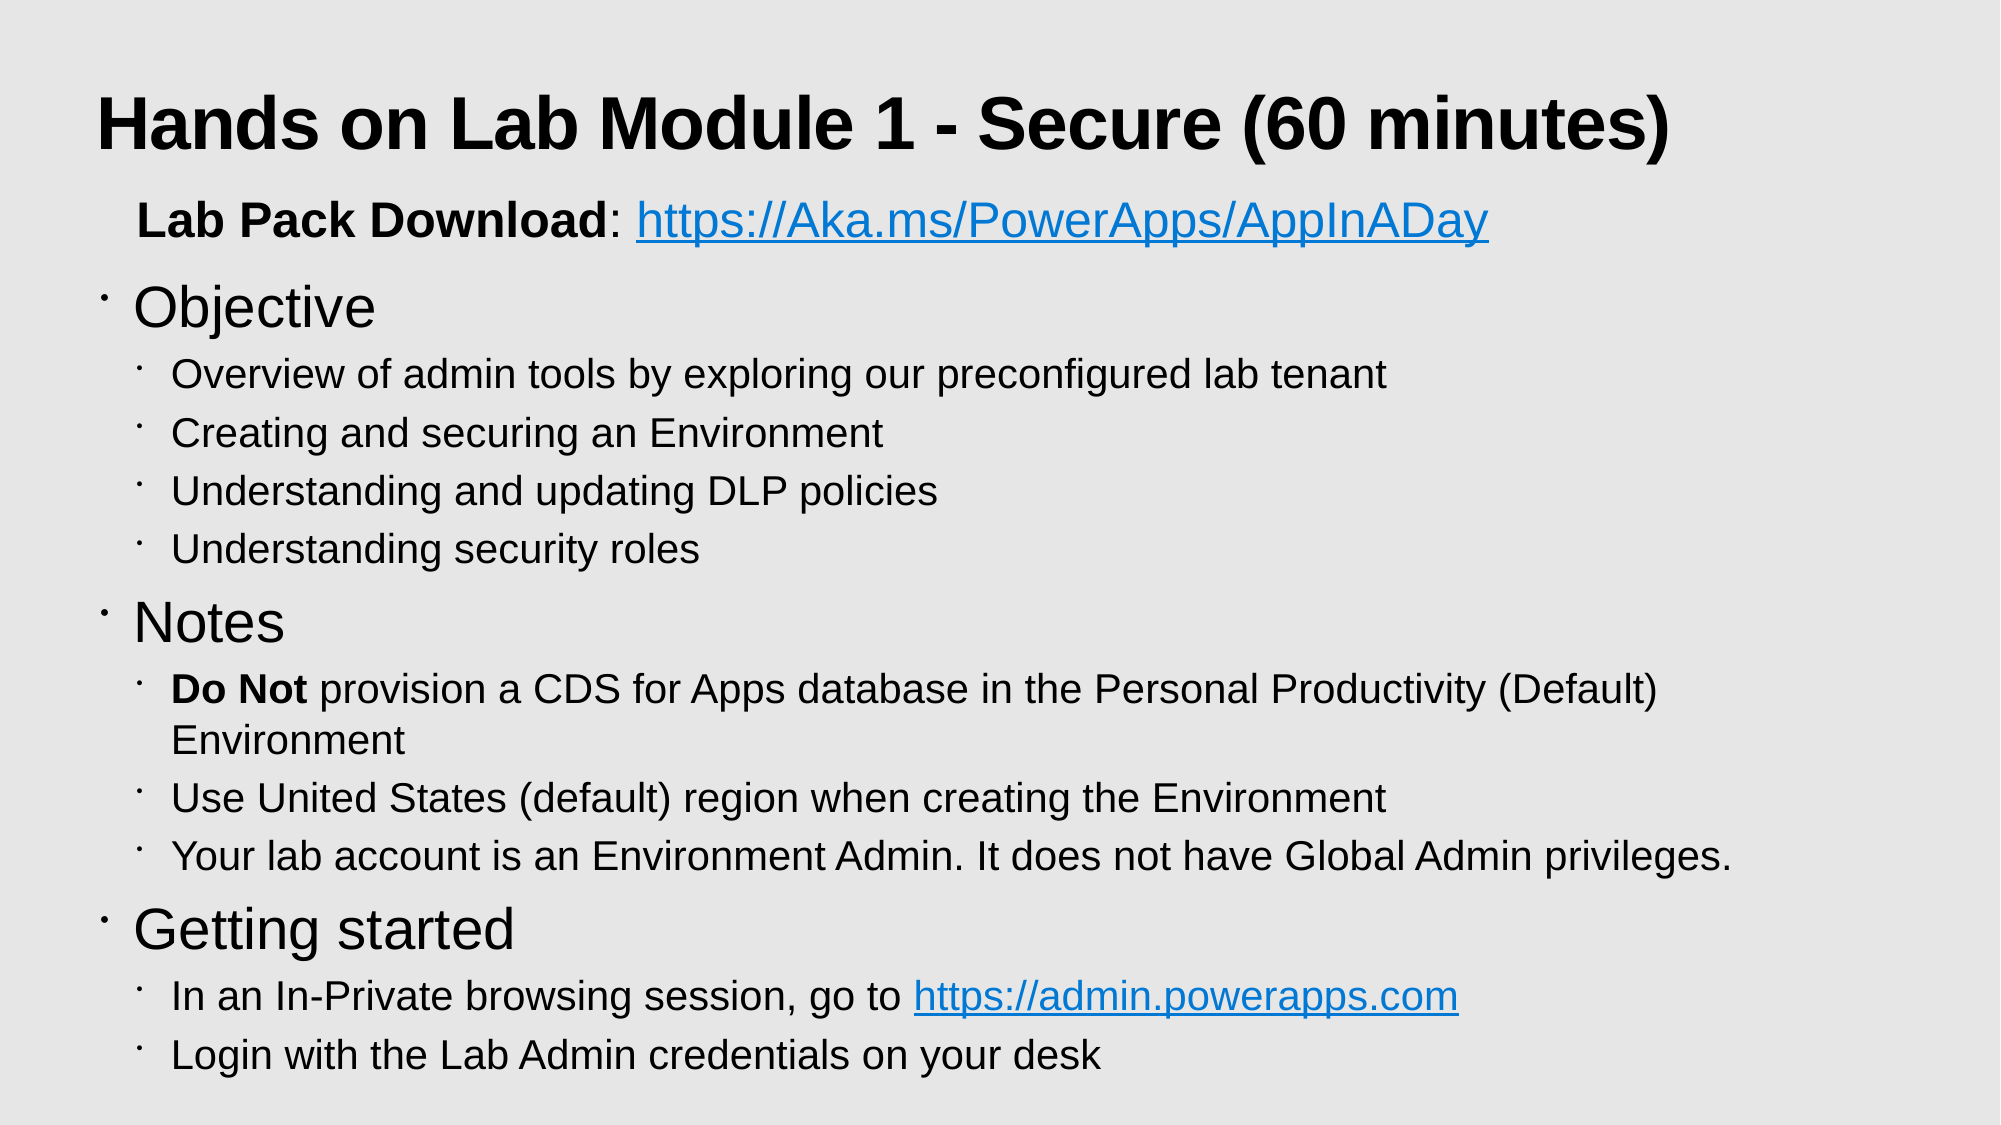

# Hands on Lab Module 1 - Secure (60 minutes)
Lab Pack Download: https://Aka.ms/PowerApps/AppInADay
Objective
Overview of admin tools by exploring our preconfigured lab tenant
Creating and securing an Environment
Understanding and updating DLP policies
Understanding security roles
Notes
Do Not provision a CDS for Apps database in the Personal Productivity (Default) Environment
Use United States (default) region when creating the Environment
Your lab account is an Environment Admin. It does not have Global Admin privileges.
Getting started
In an In-Private browsing session, go to https://admin.powerapps.com
Login with the Lab Admin credentials on your desk